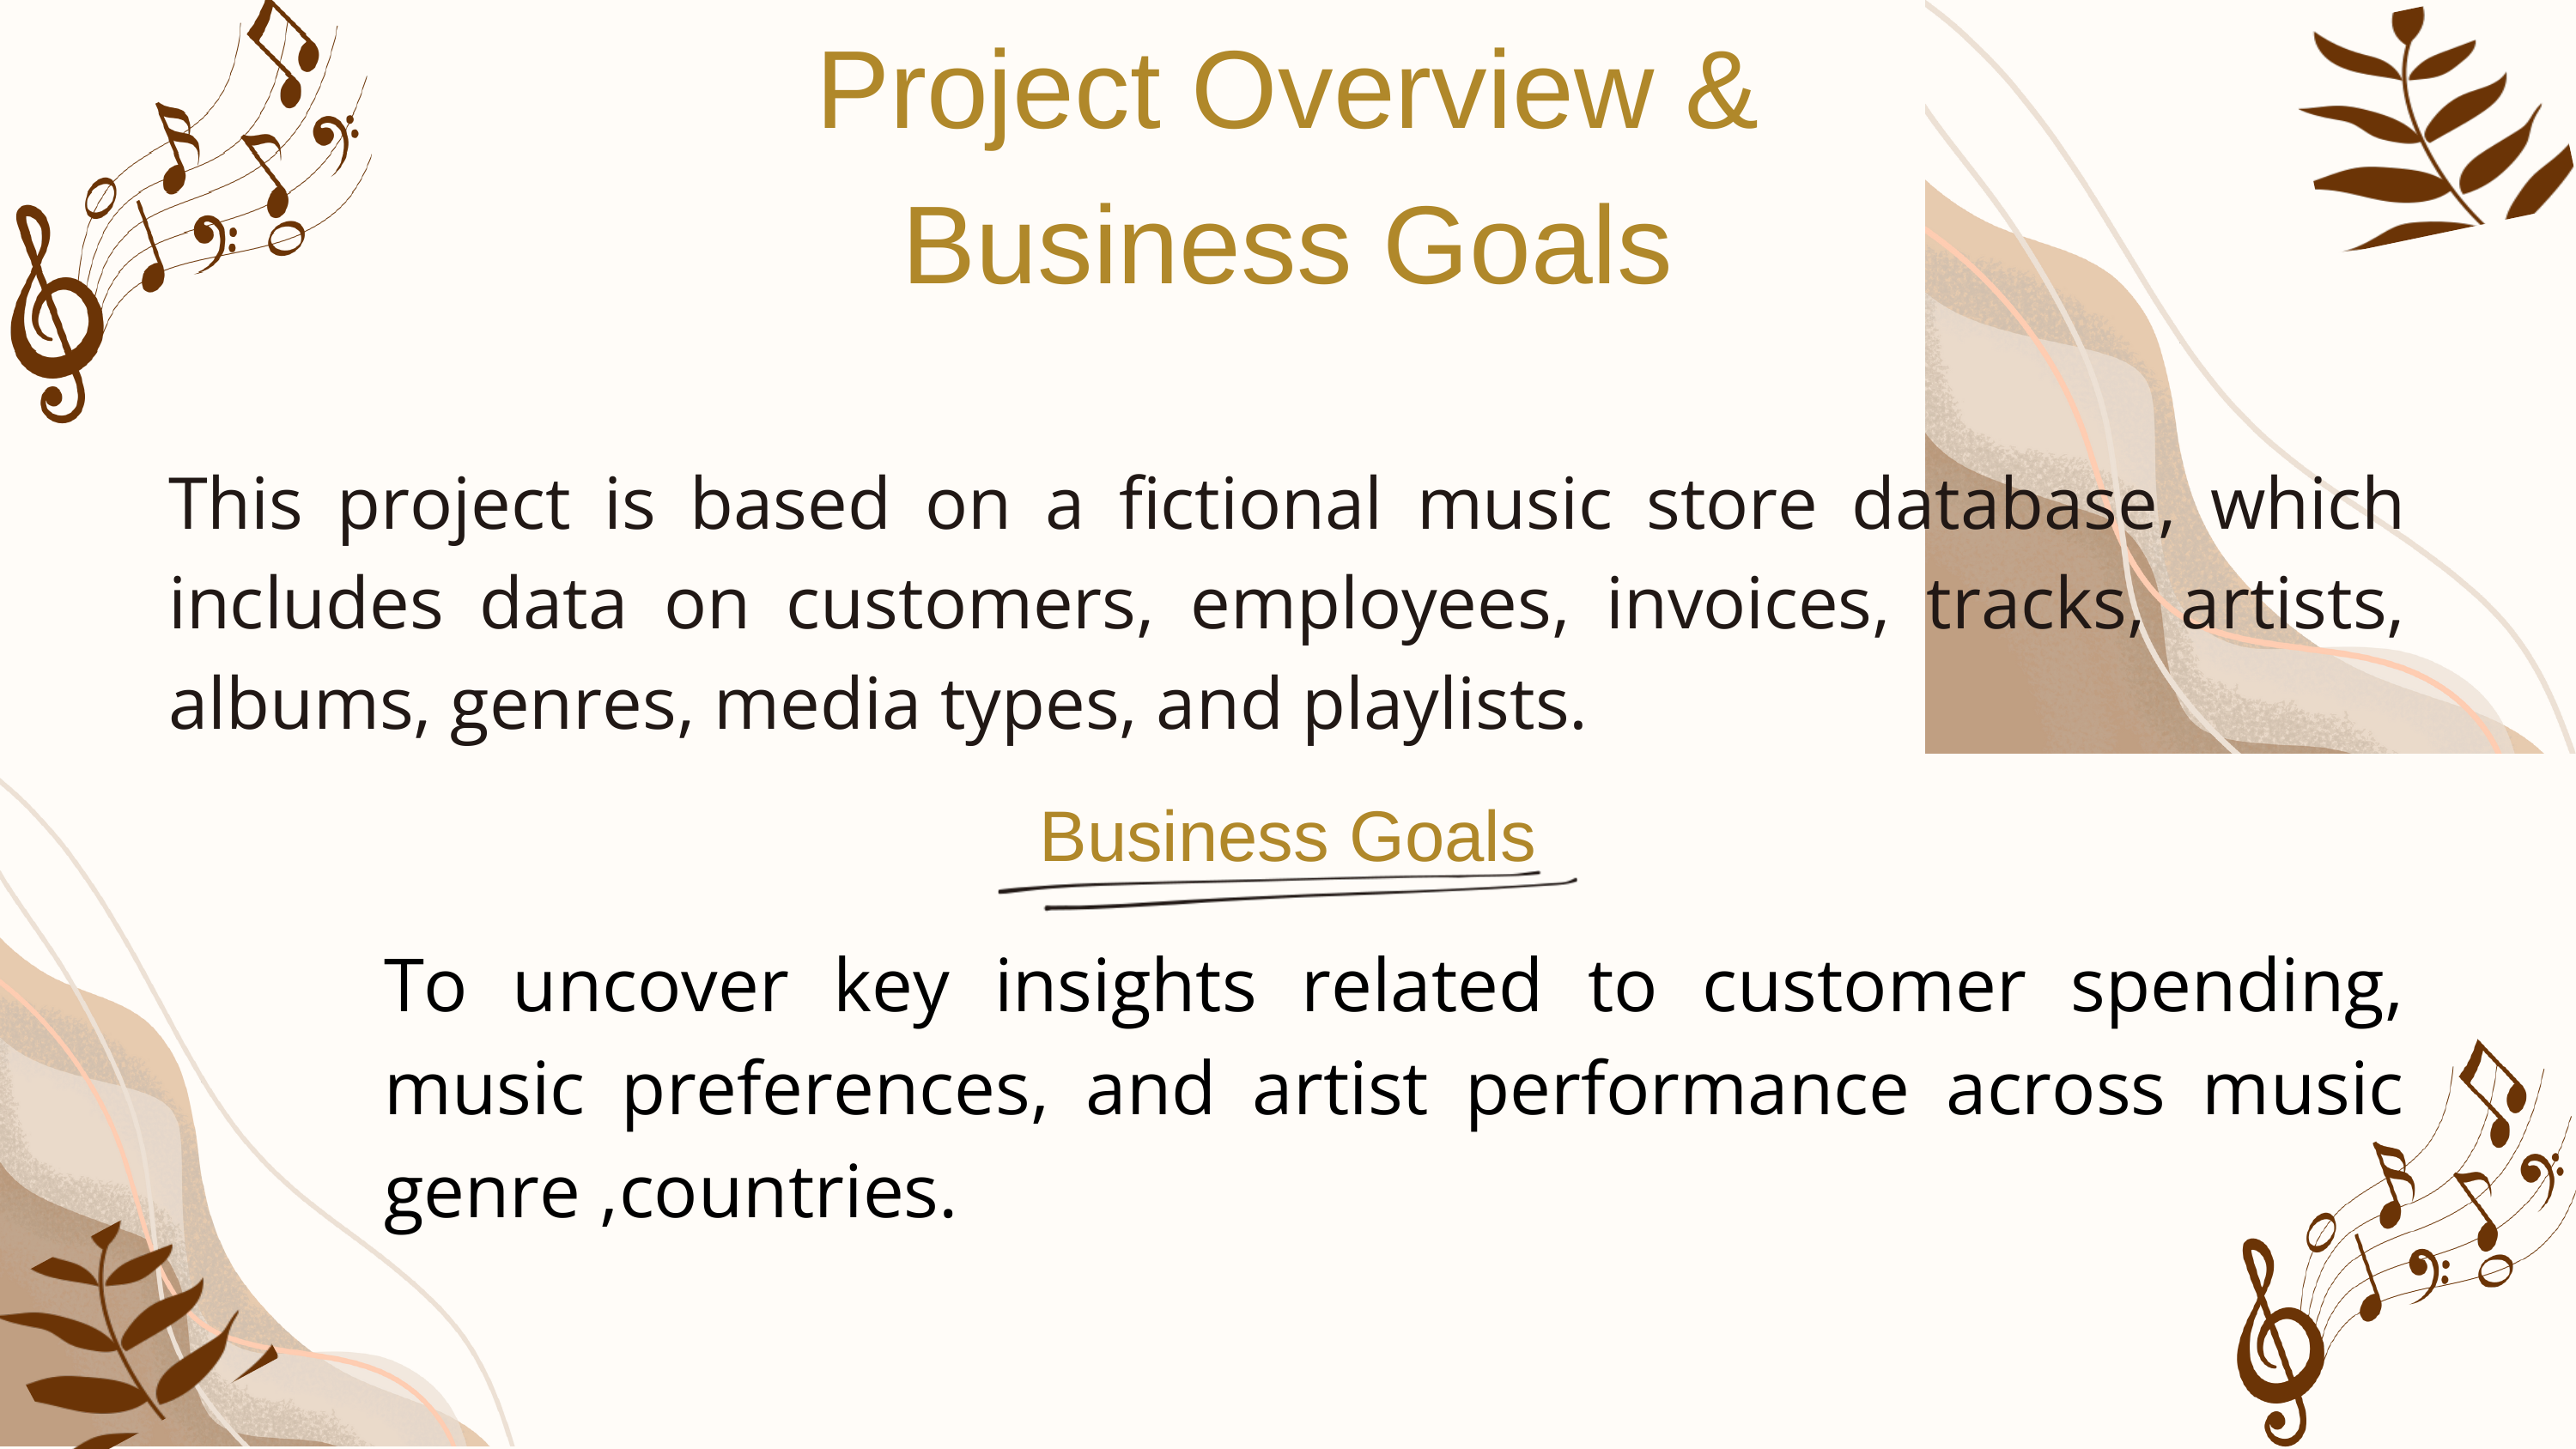

Project Overview & Business Goals

This project is based on a fictional music store database, which includes data on customers, employees, invoices, tracks, artists, albums, genres, media types, and playlists.
Business Goals

To uncover key insights related to customer spending, music preferences, and artist performance across music genre ,countries.